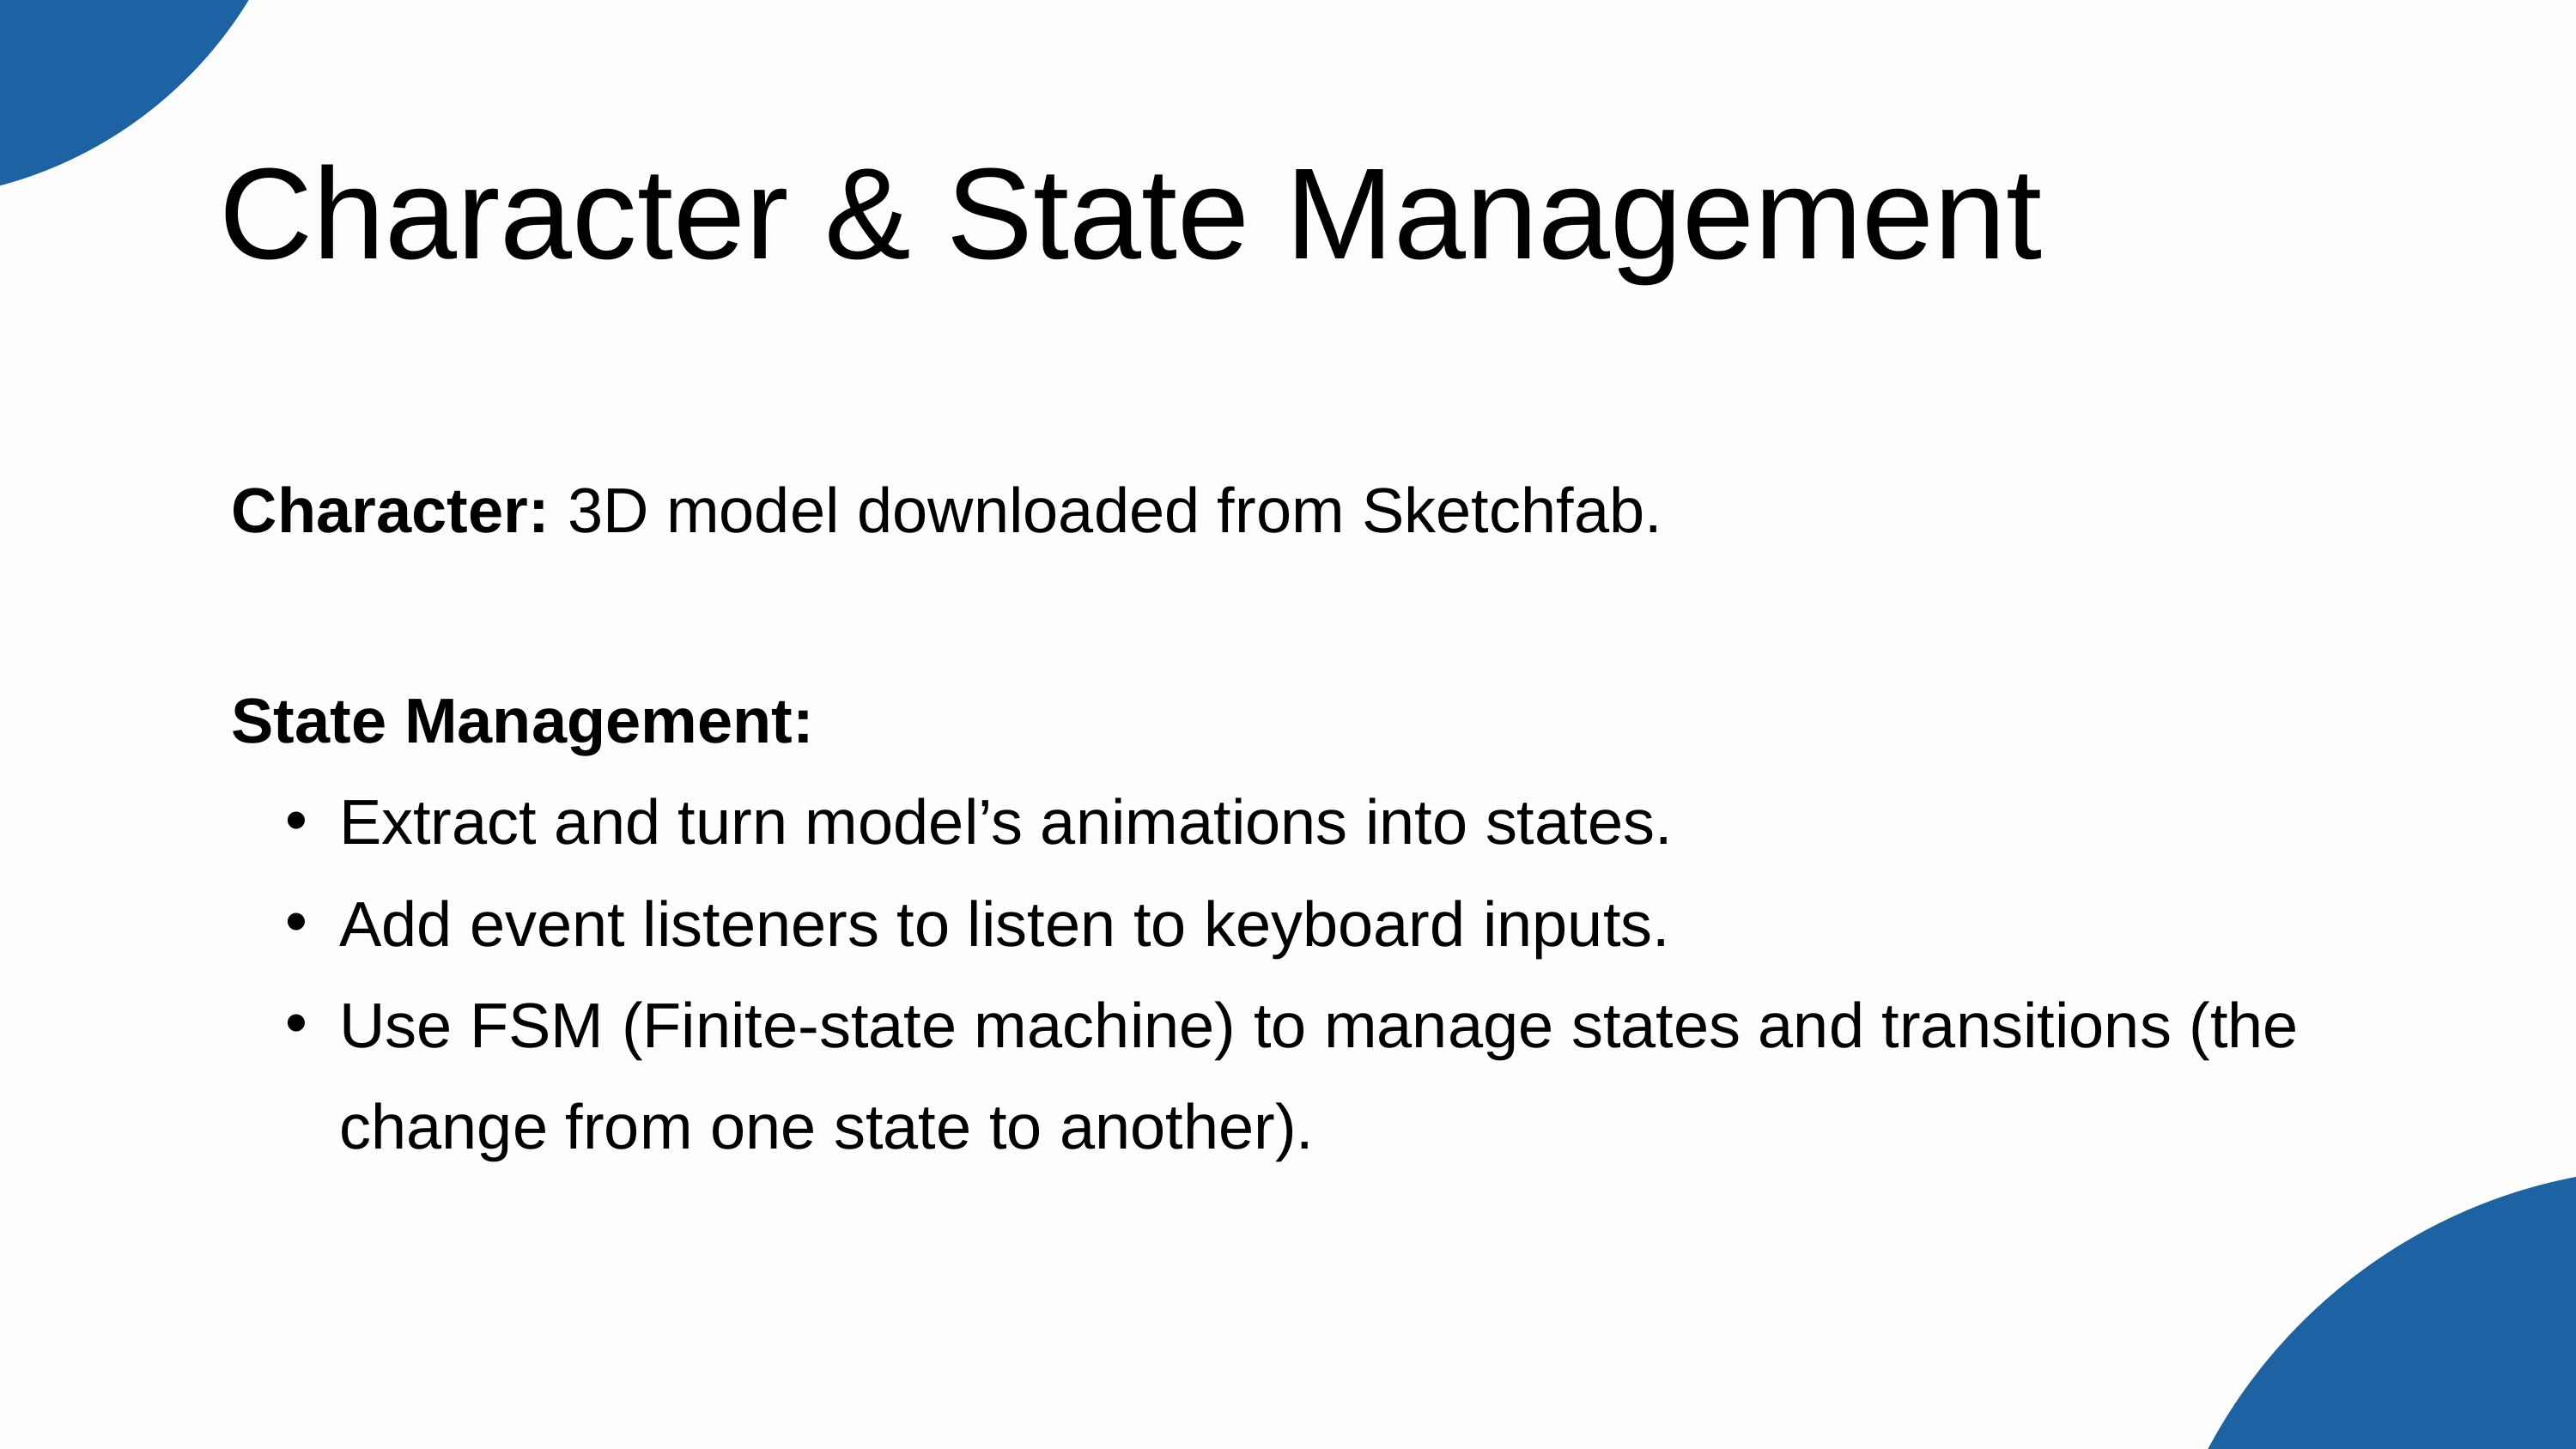

Character & State Management
Character: 3D model downloaded from Sketchfab.
State Management:
Extract and turn model’s animations into states.
Add event listeners to listen to keyboard inputs.
Use FSM (Finite-state machine) to manage states and transitions (the change from one state to another).